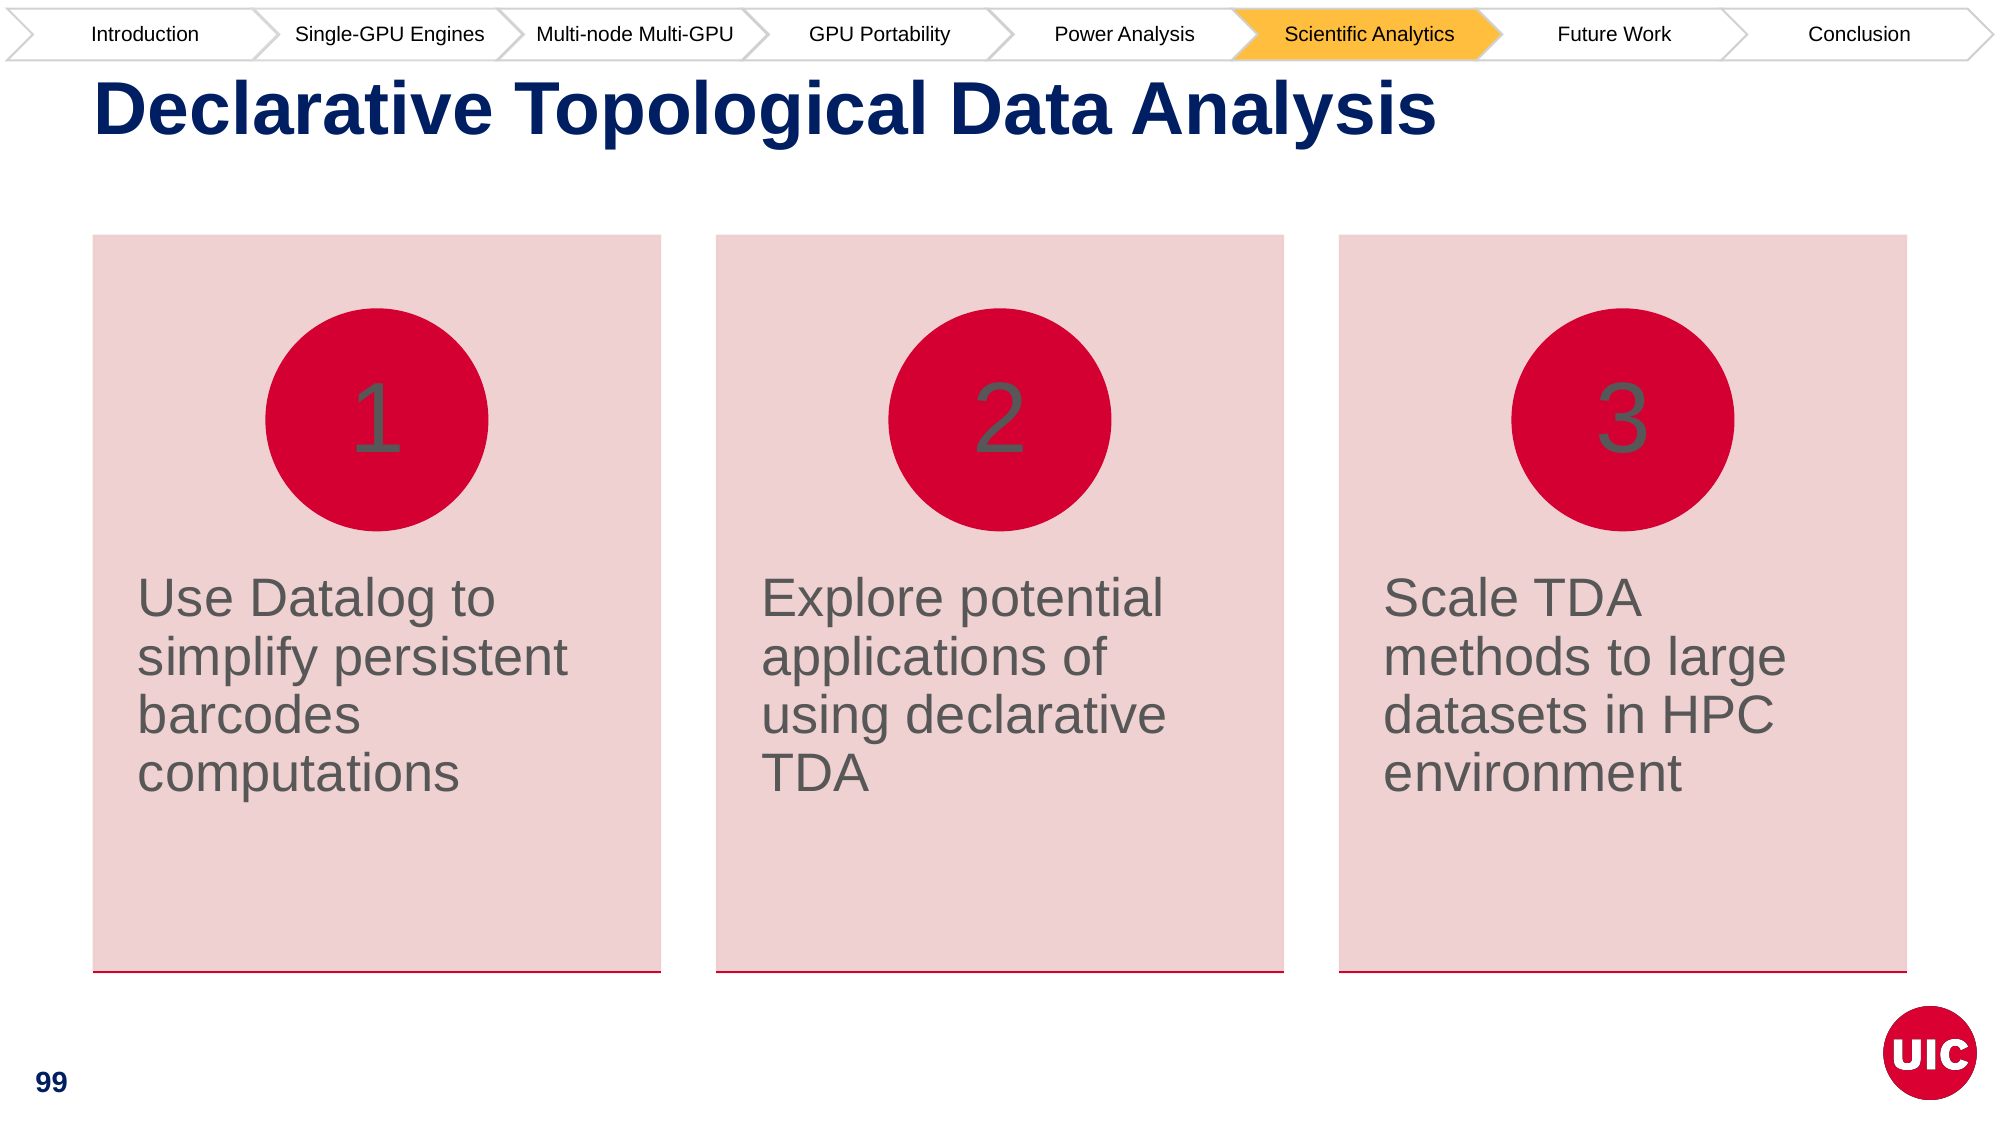

Introduction
Single-GPU Engines
Multi-node Multi-GPU
GPU Portability
Power Analysis
Scientific Analytics
Future Work
Conclusion
# Declarative Topological Data Analysis
Use Datalog to simplify persistent barcodes computations
1
Explore potential applications of using declarative TDA
2
Scale TDA methods to large datasets in HPC environment
3